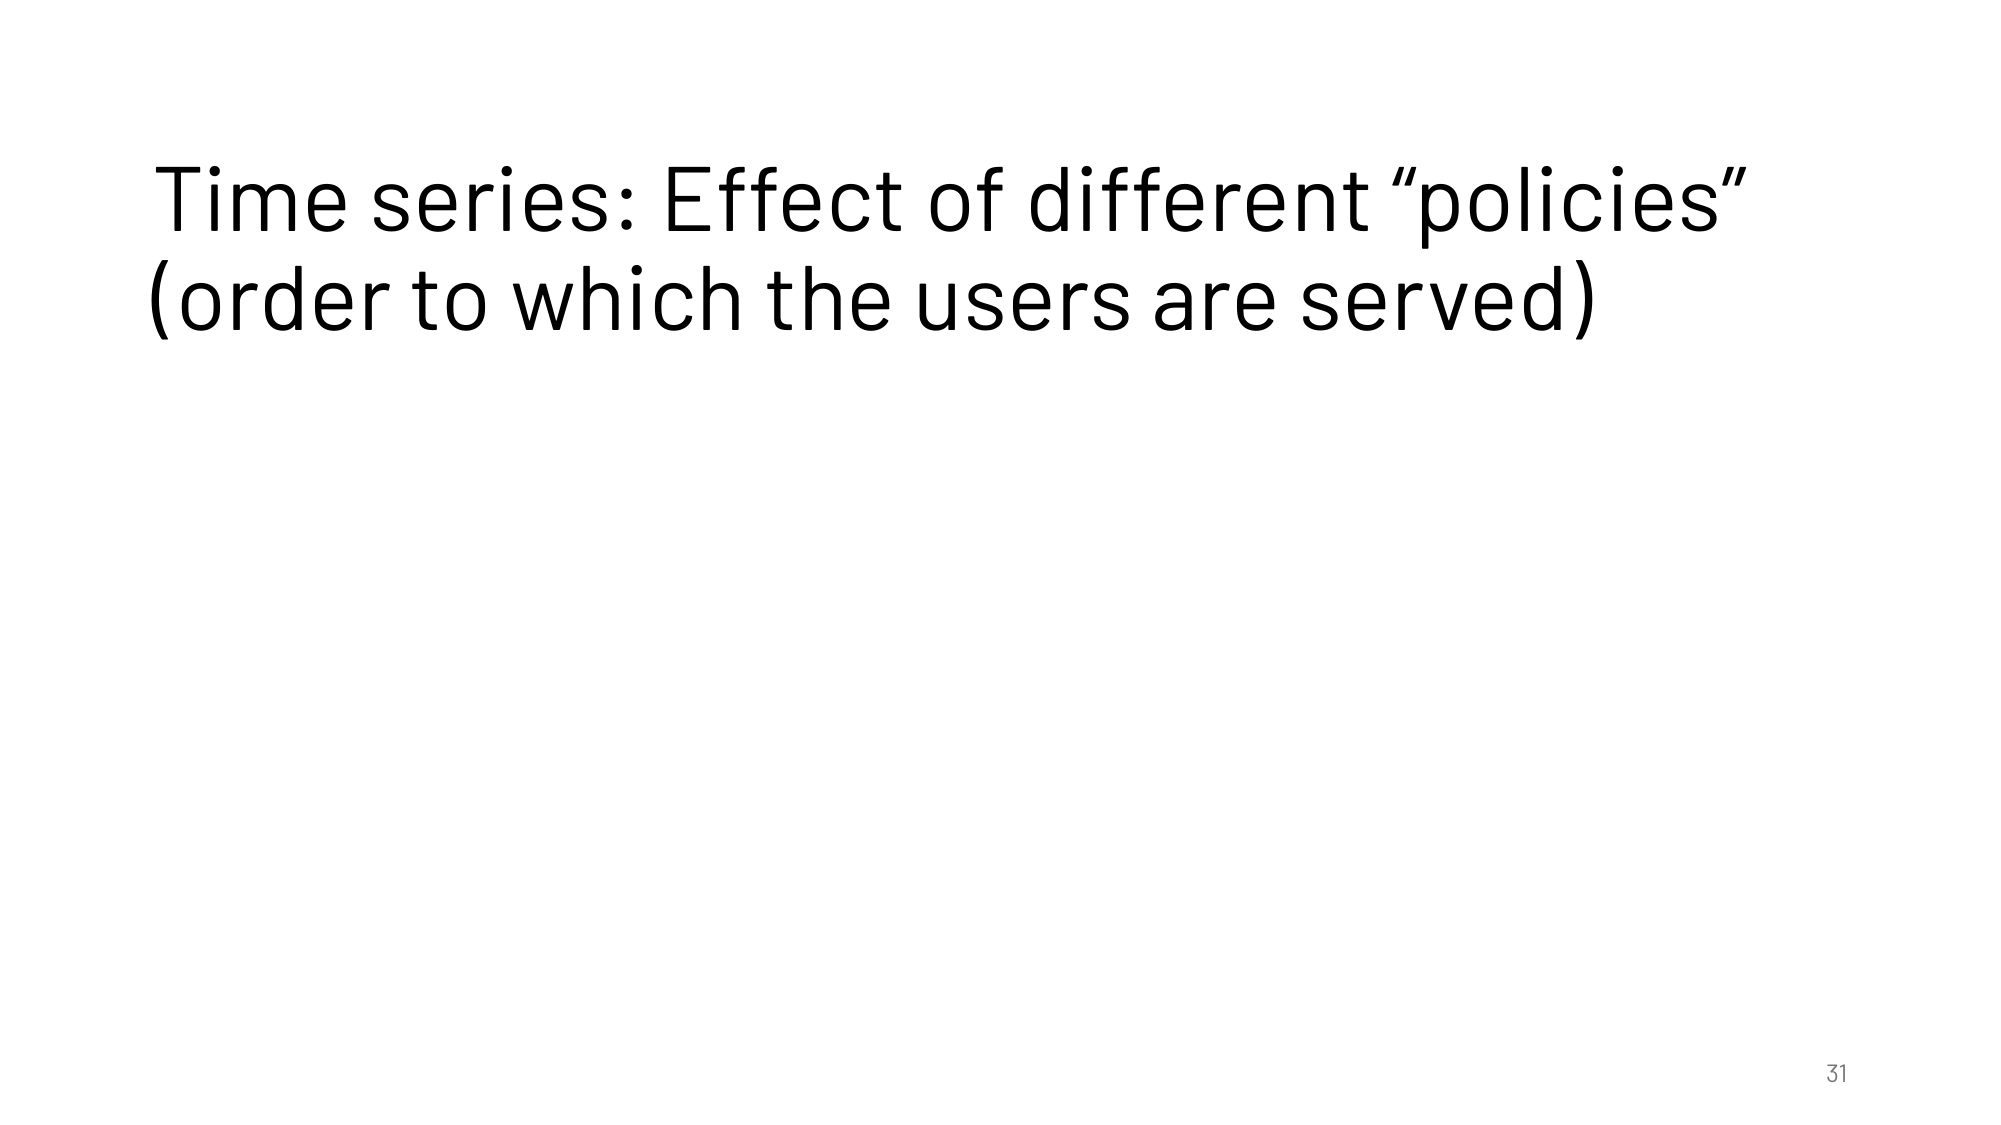

# Time series: Effect of different “policies” (order to which the users are served)
31